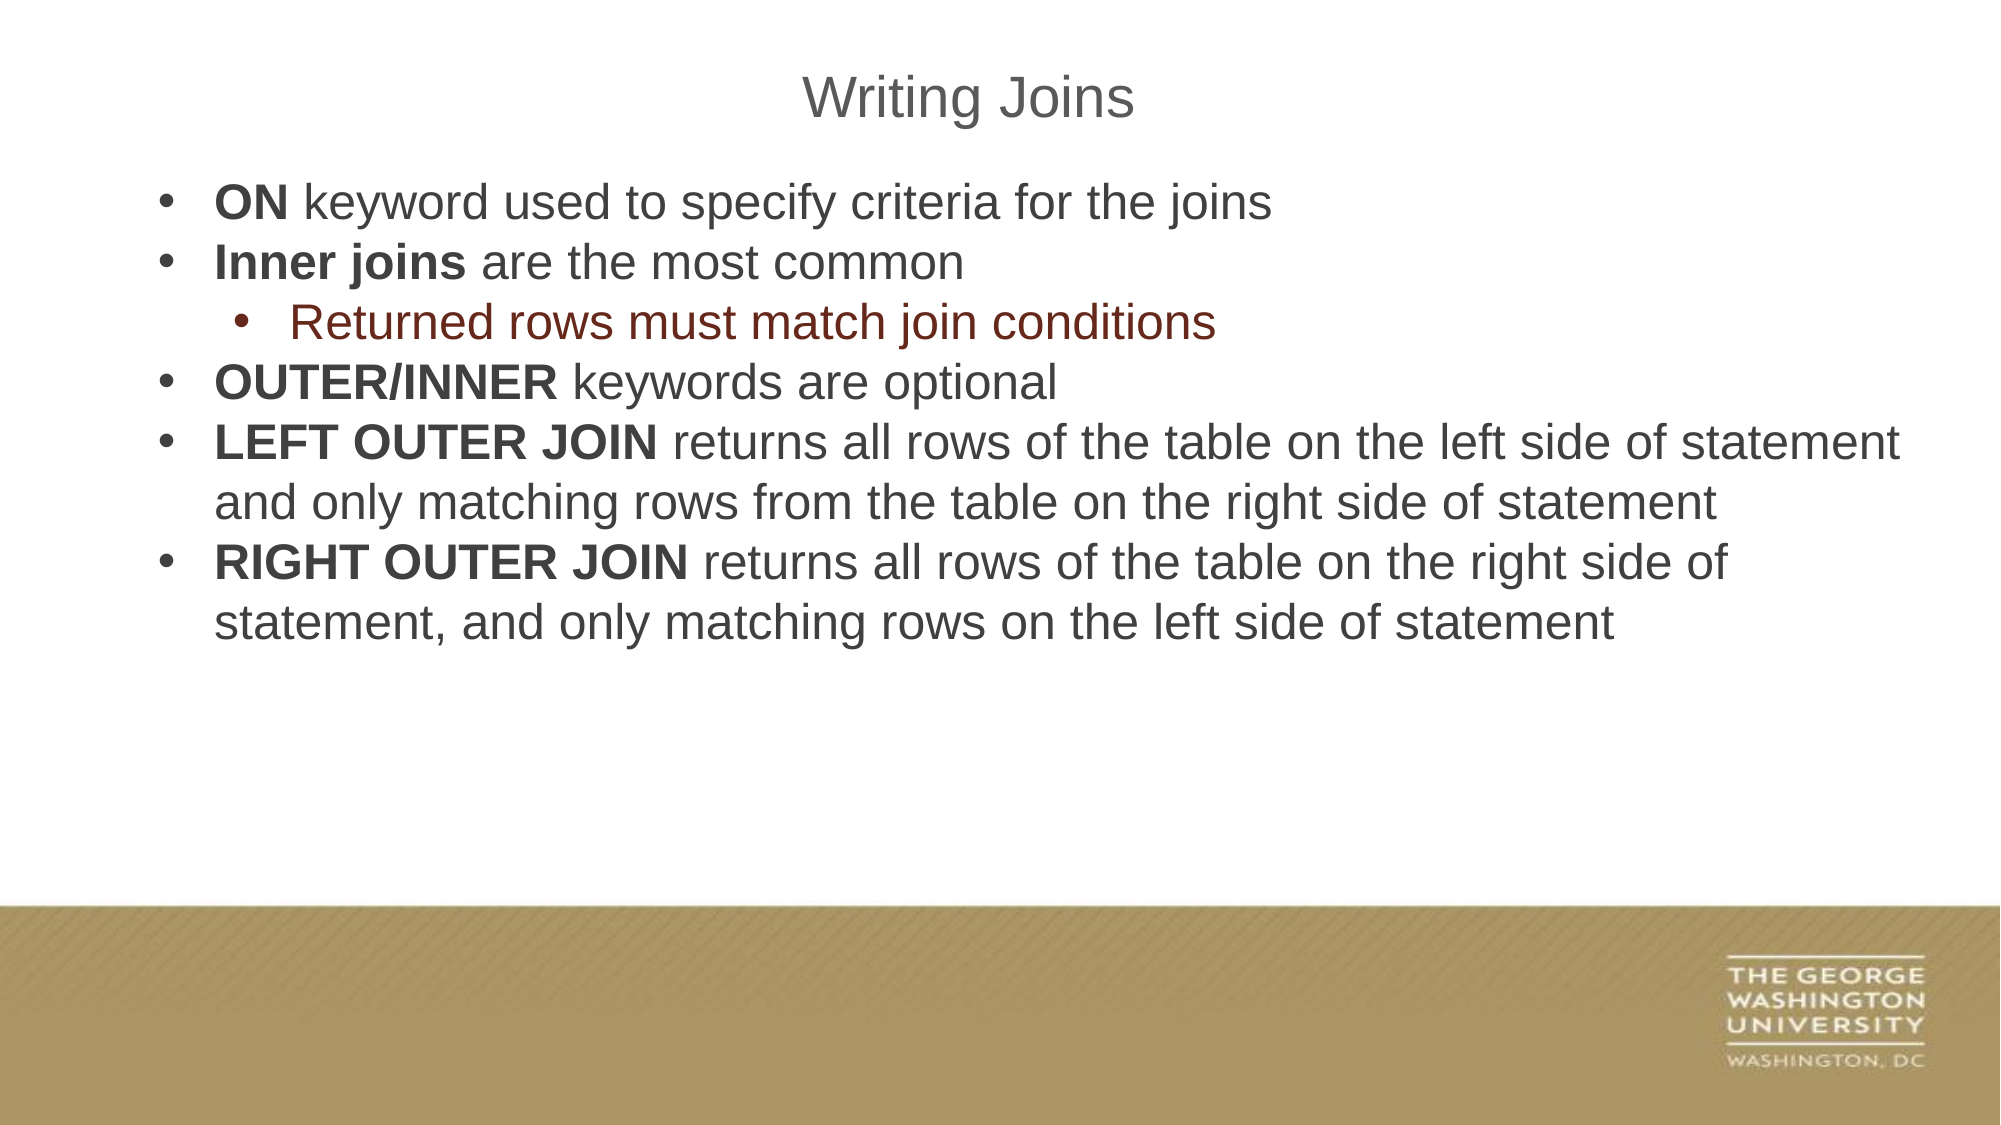

Writing Joins
ON keyword used to specify criteria for the joins
Inner joins are the most common
Returned rows must match join conditions
OUTER/INNER keywords are optional
LEFT OUTER JOIN returns all rows of the table on the left side of statement and only matching rows from the table on the right side of statement
RIGHT OUTER JOIN returns all rows of the table on the right side of statement, and only matching rows on the left side of statement